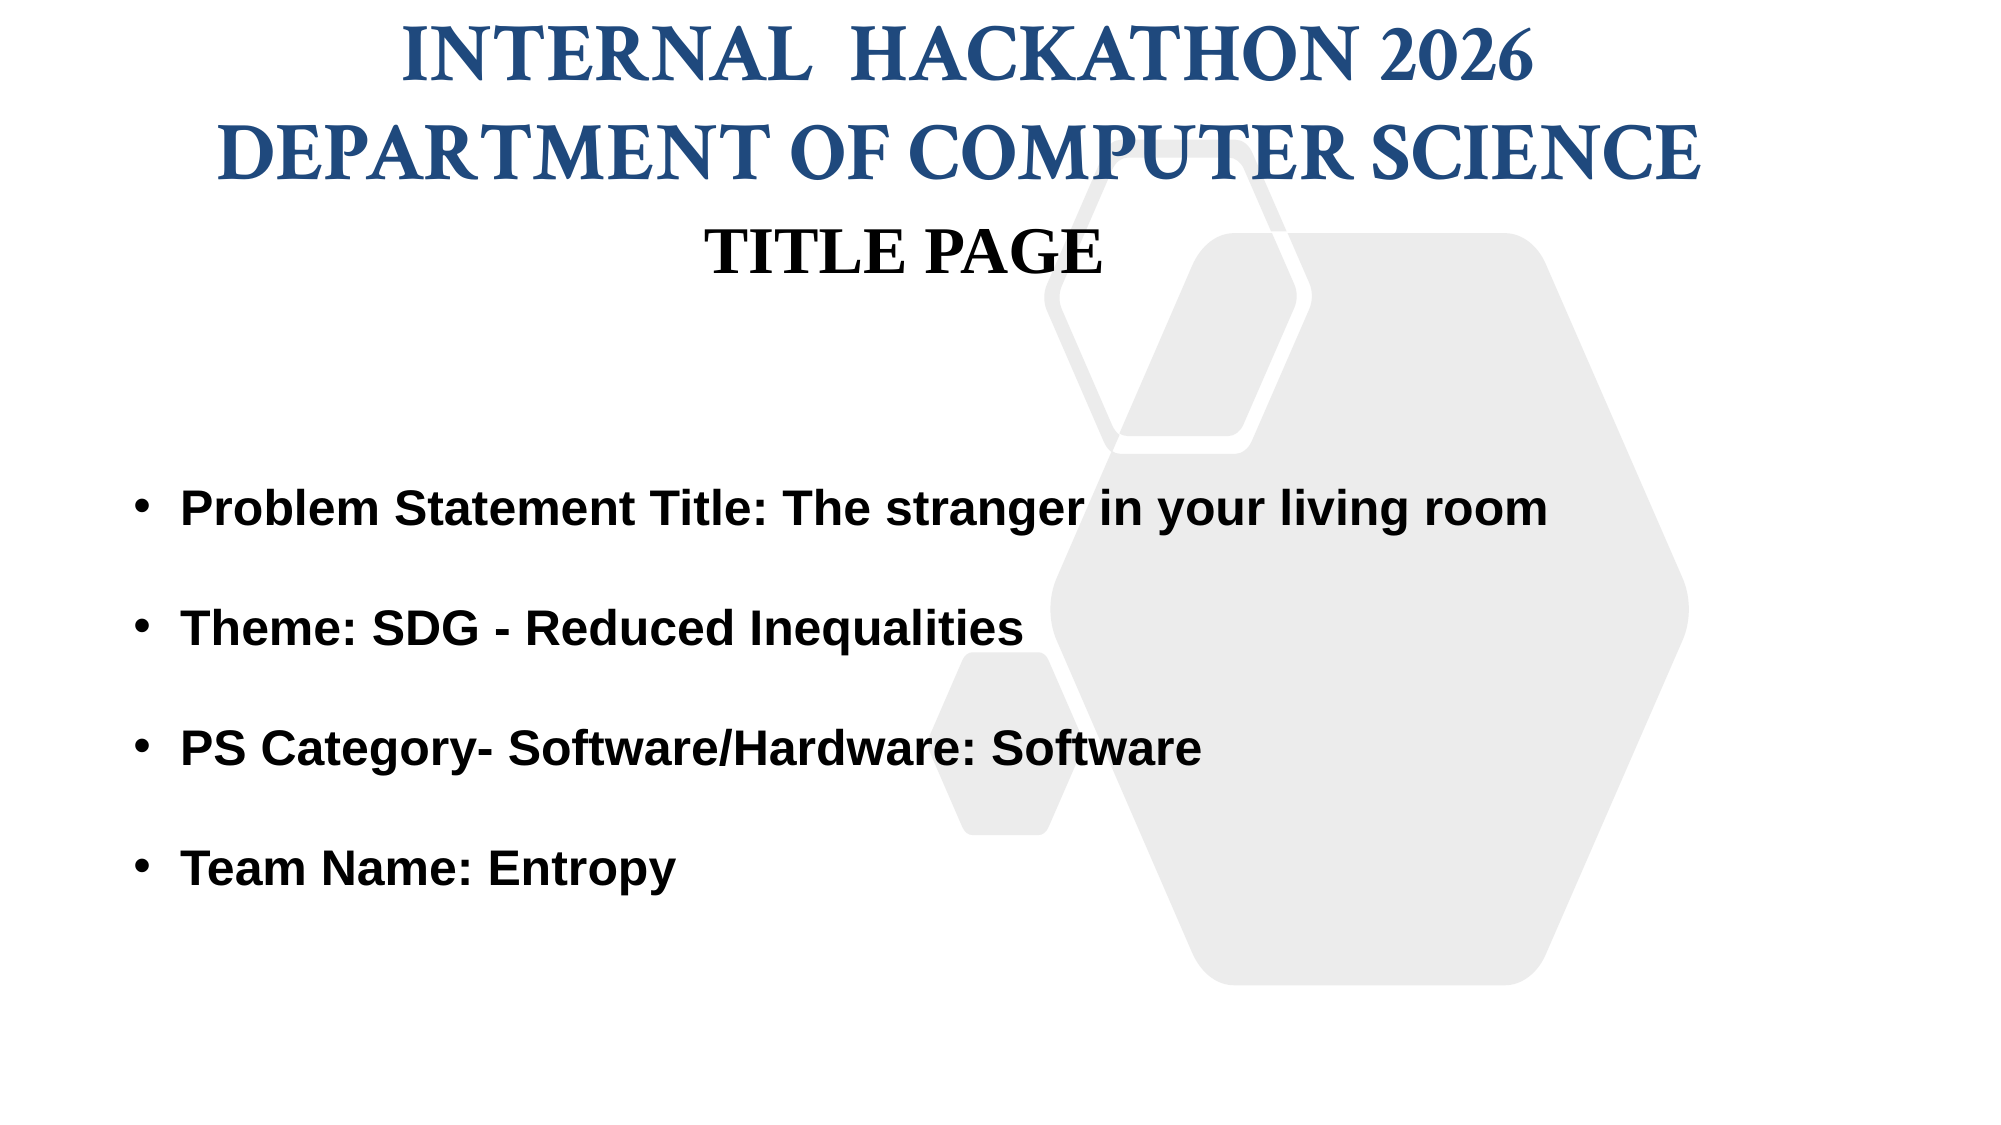

# INTERNAL  HACKATHON 2026 DEPARTMENT OF COMPUTER SCIENCE

TITLE PAGE

Problem Statement Title: The stranger in your living room
Theme: SDG - Reduced Inequalities
PS Category- Software/Hardware: Software
Team Name: Entropy